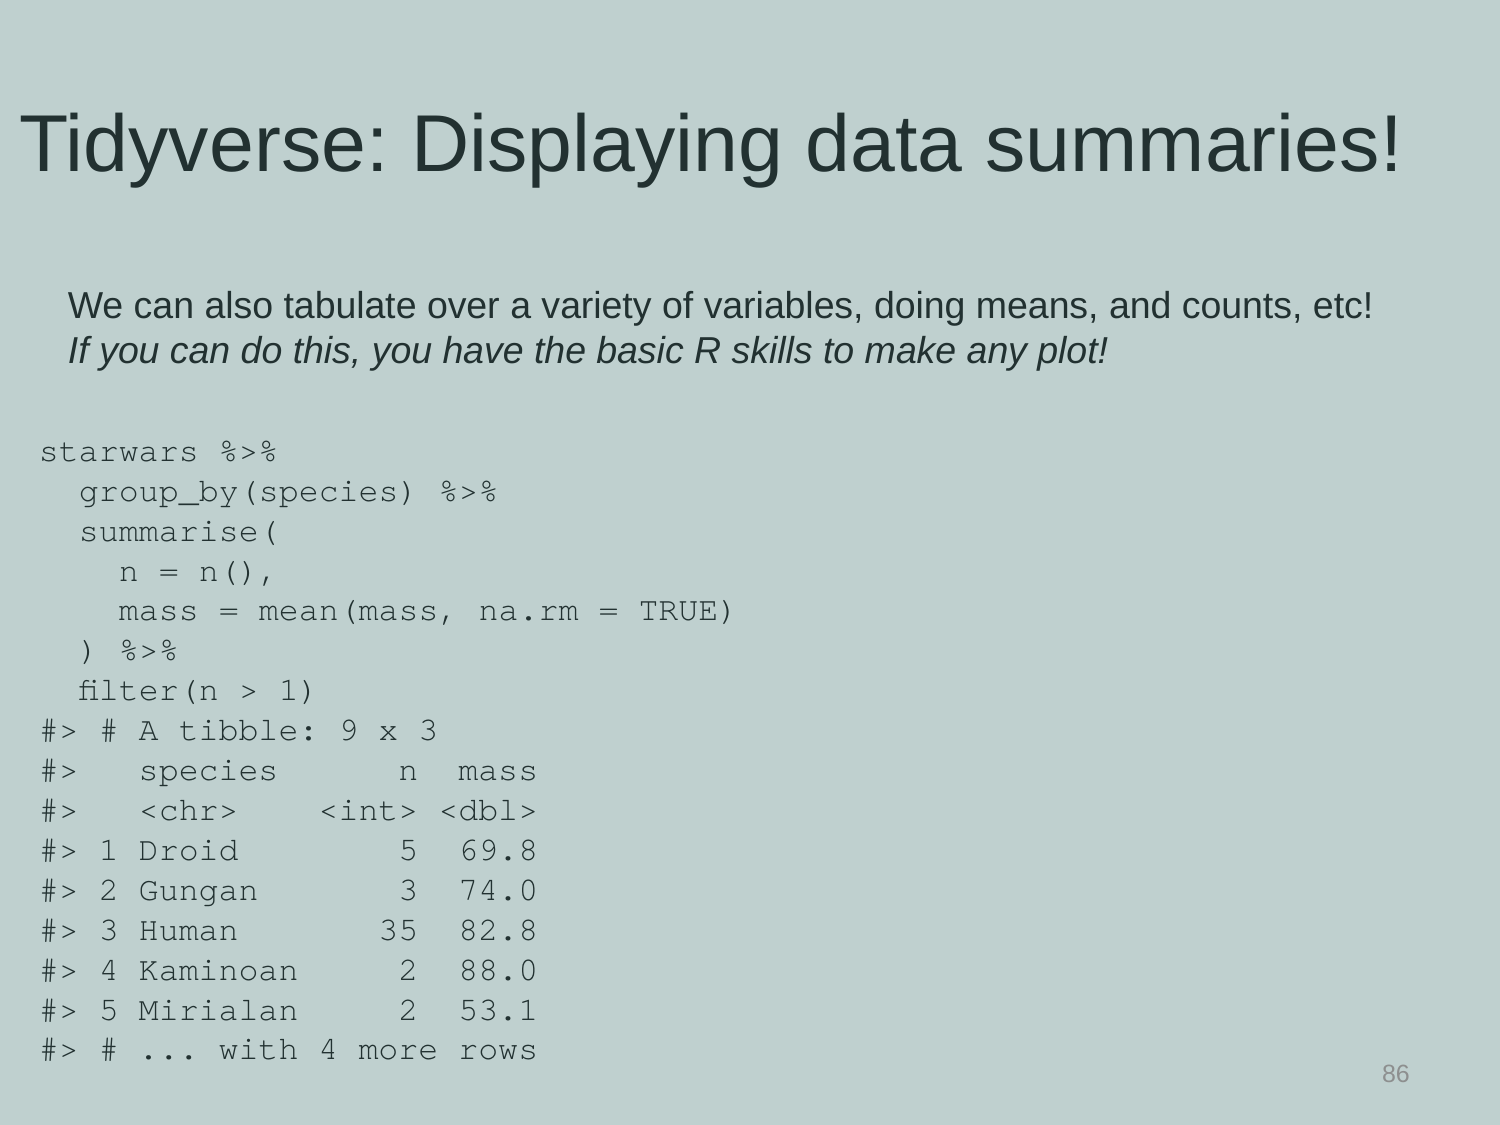

# Tidyverse: Displaying data summaries!
We can also tabulate over a variety of variables, doing means, and counts, etc!
If you can do this, you have the basic R skills to make any plot!

starwars %>%
  group_by(species) %>%
  summarise(
    n = n(),
    mass = mean(mass, na.rm = TRUE)
  ) %>%
  filter(n > 1)
#> # A tibble: 9 x 3
#>   species      n  mass
#>   <chr>    <int> <dbl>
#> 1 Droid        5  69.8
#> 2 Gungan       3  74.0
#> 3 Human       35  82.8
#> 4 Kaminoan     2  88.0
#> 5 Mirialan     2  53.1
#> # ... with 4 more rows
86